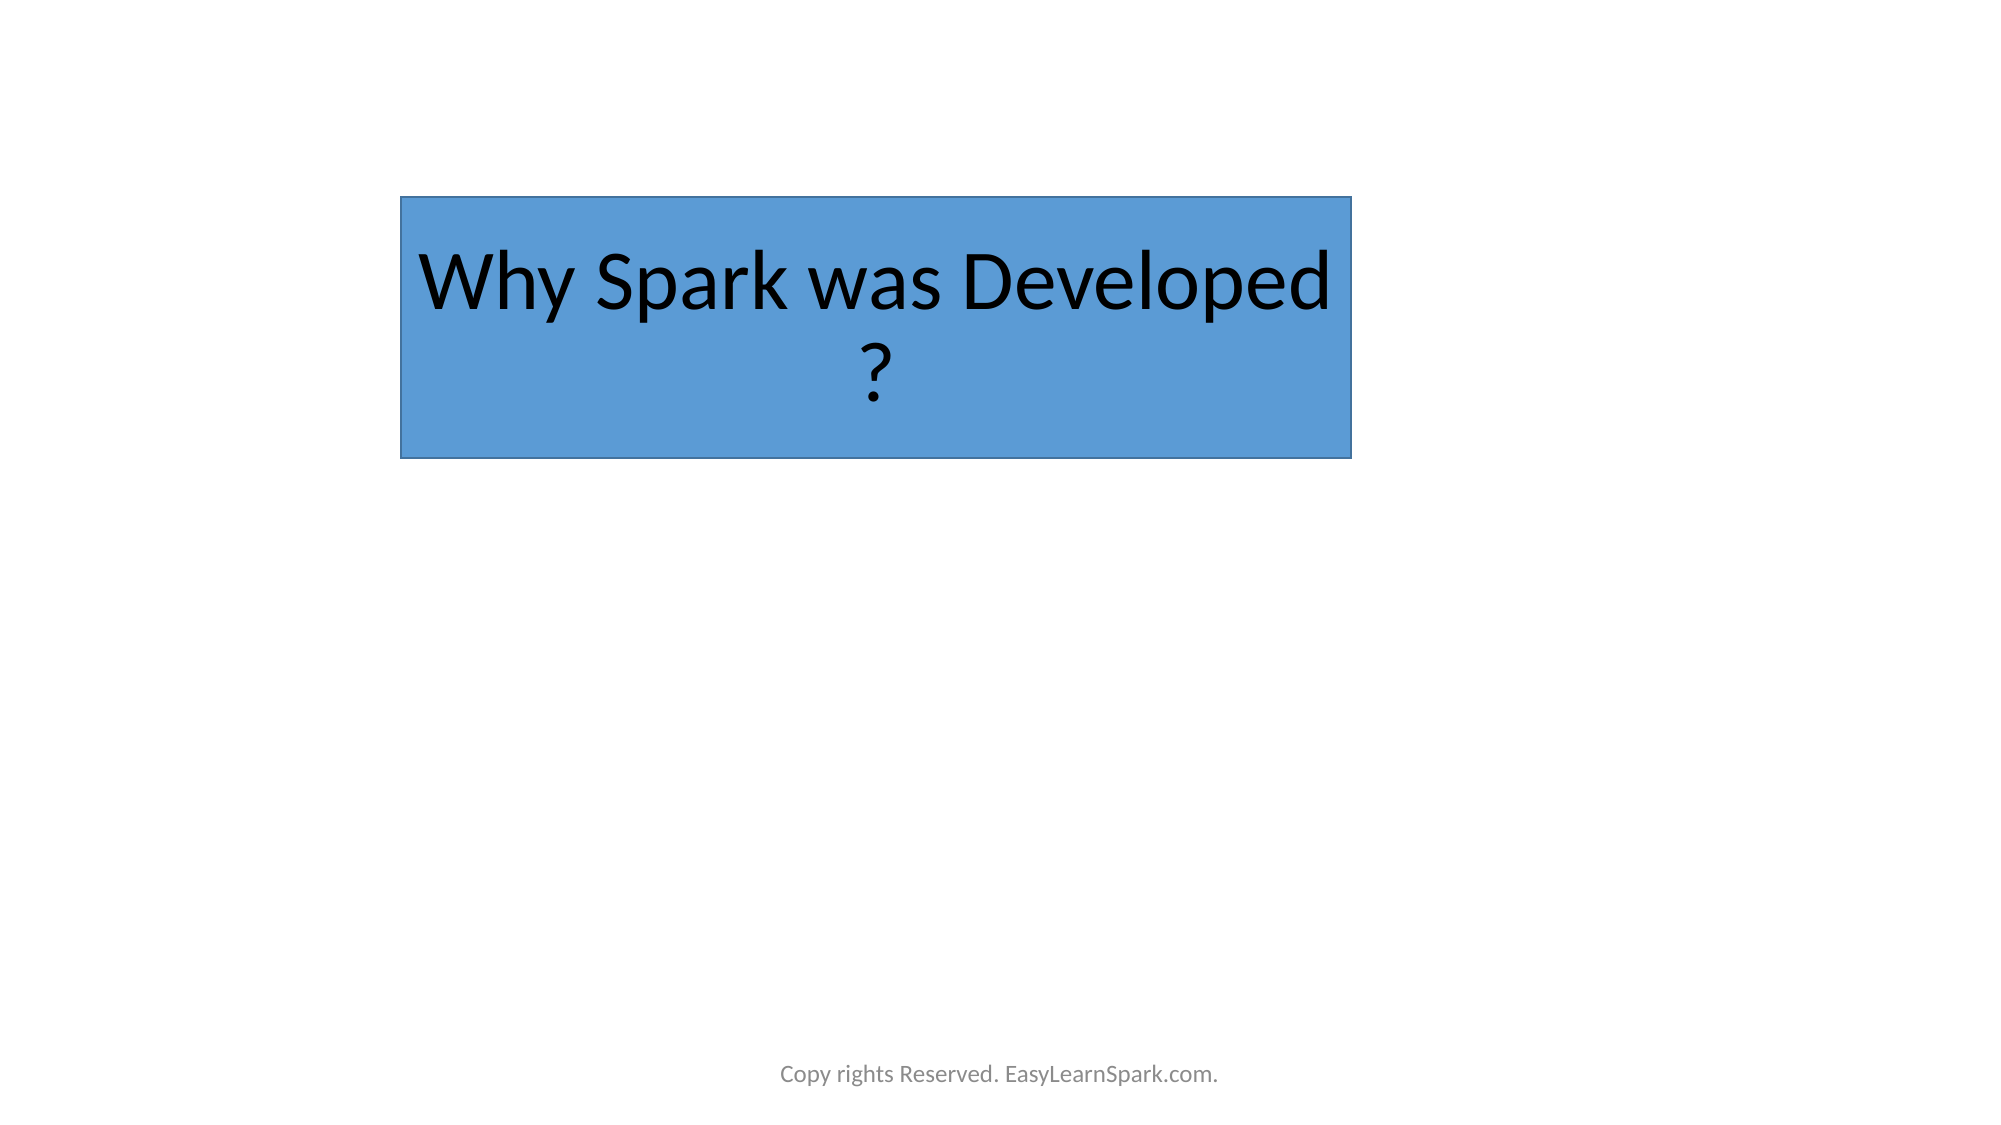

Why Spark was Developed ?
Copy rights Reserved. EasyLearnSpark.com.